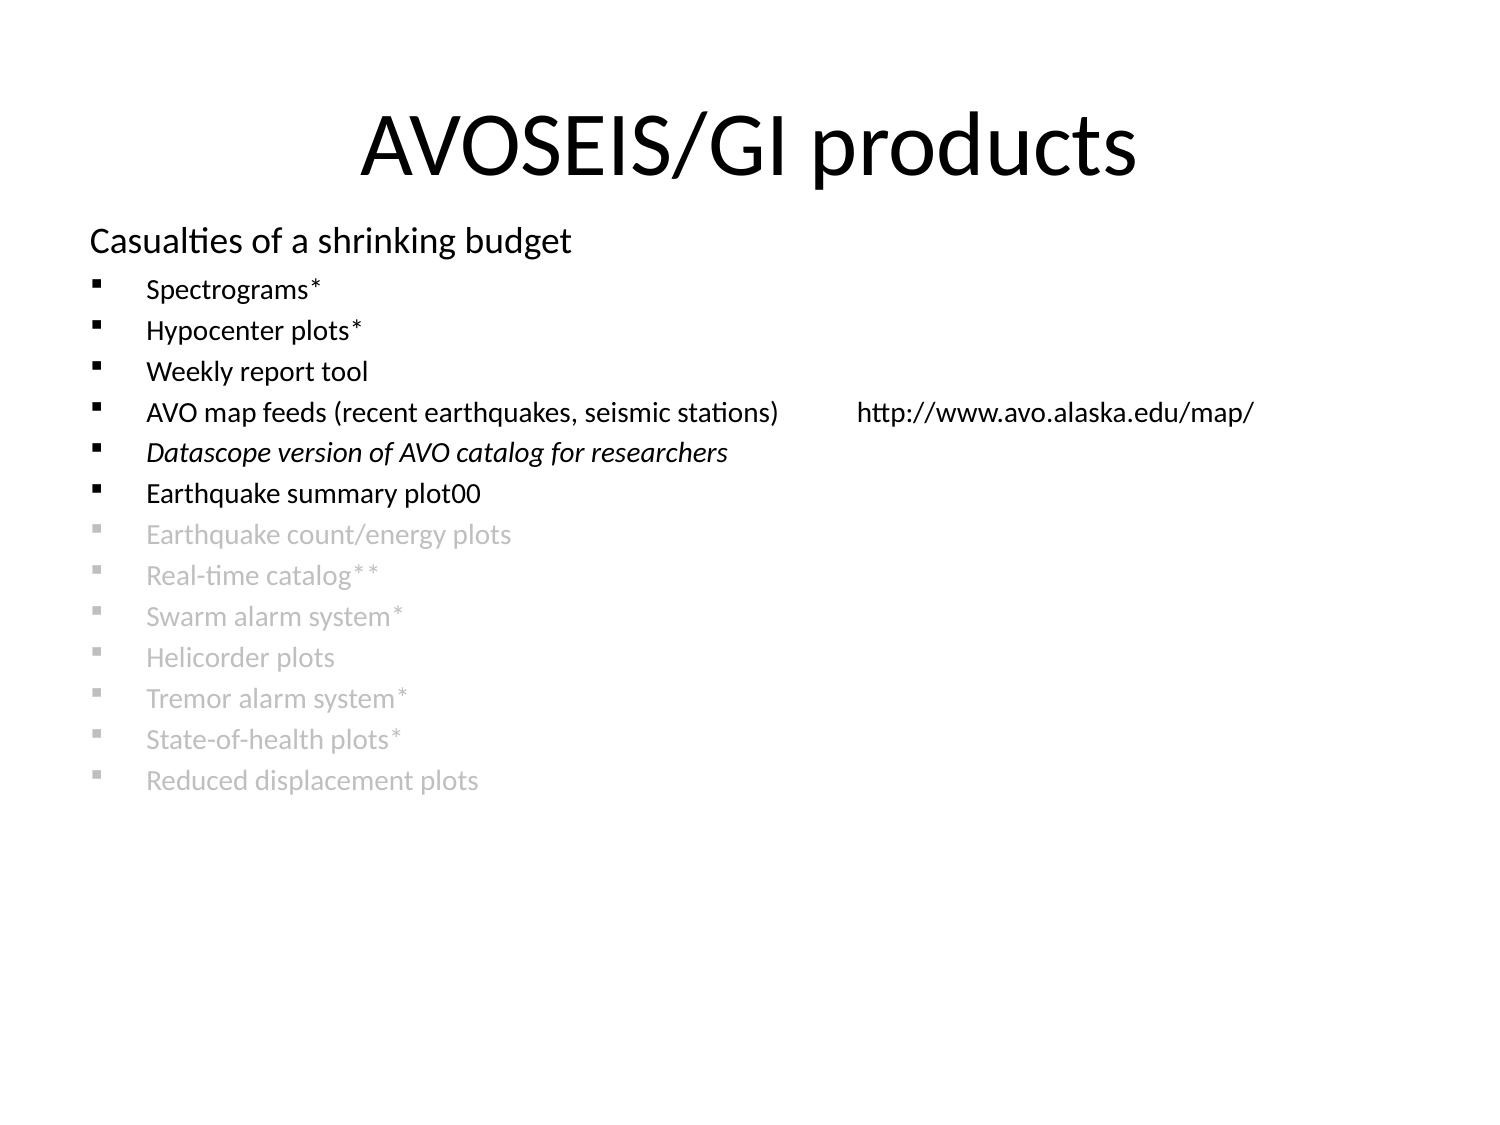

# AVOSEIS/GI products
Casualties of a shrinking budget
Spectrograms*
Hypocenter plots*
Weekly report tool
AVO map feeds (recent earthquakes, seismic stations)            http://www.avo.alaska.edu/map/
Datascope version of AVO catalog for researchers
Earthquake summary plot00
Earthquake count/energy plots
Real-time catalog**
Swarm alarm system*
Helicorder plots
Tremor alarm system*
State-of-health plots*
Reduced displacement plots